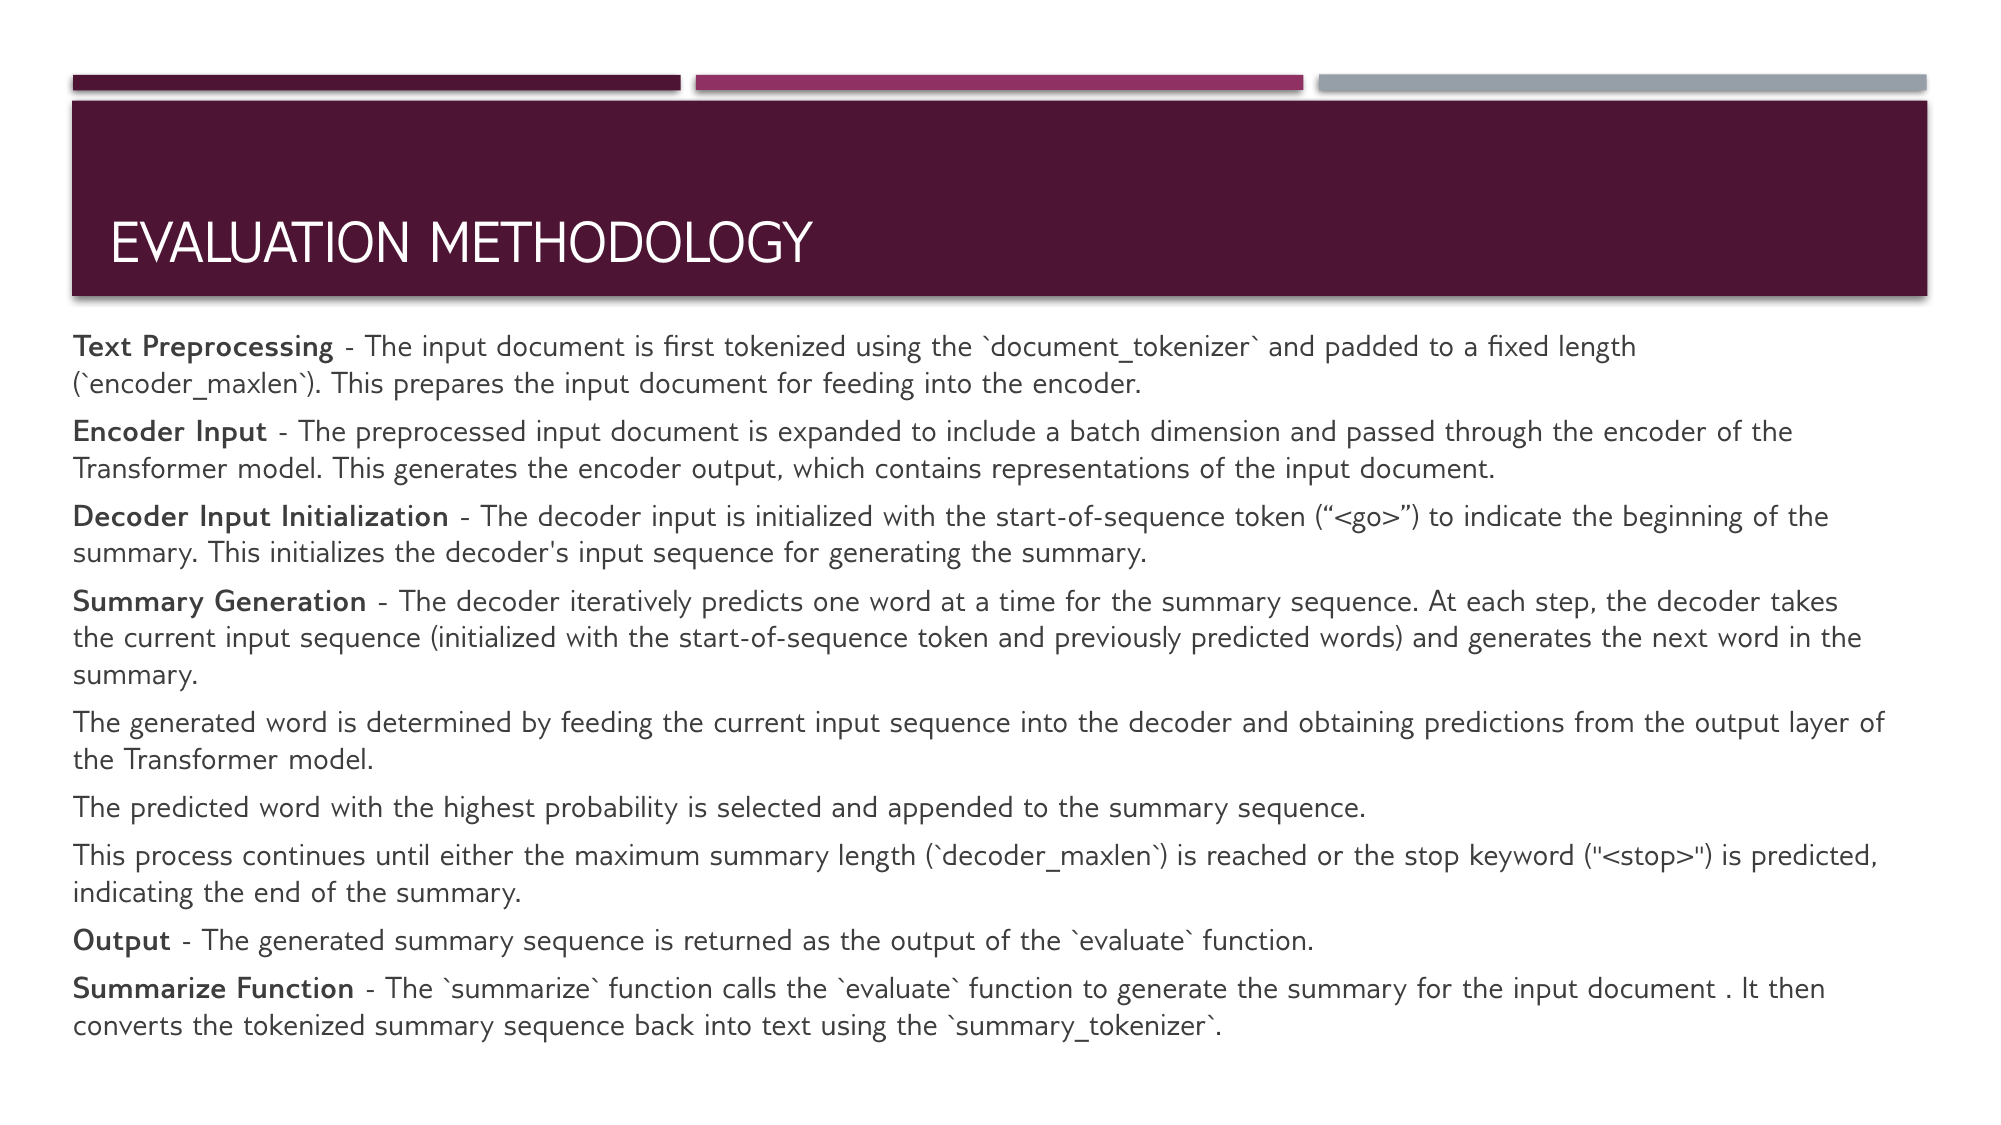

# Evaluation methodology
Text Preprocessing - The input document is first tokenized using the `document_tokenizer` and padded to a fixed length (`encoder_maxlen`). This prepares the input document for feeding into the encoder.
Encoder Input - The preprocessed input document is expanded to include a batch dimension and passed through the encoder of the Transformer model. This generates the encoder output, which contains representations of the input document.
Decoder Input Initialization - The decoder input is initialized with the start-of-sequence token (“<go>”) to indicate the beginning of the summary. This initializes the decoder's input sequence for generating the summary.
Summary Generation - The decoder iteratively predicts one word at a time for the summary sequence. At each step, the decoder takes the current input sequence (initialized with the start-of-sequence token and previously predicted words) and generates the next word in the summary.
The generated word is determined by feeding the current input sequence into the decoder and obtaining predictions from the output layer of the Transformer model.
The predicted word with the highest probability is selected and appended to the summary sequence.
This process continues until either the maximum summary length (`decoder_maxlen`) is reached or the stop keyword ("<stop>") is predicted, indicating the end of the summary.
Output - The generated summary sequence is returned as the output of the `evaluate` function.
Summarize Function - The `summarize` function calls the `evaluate` function to generate the summary for the input document . It then converts the tokenized summary sequence back into text using the `summary_tokenizer`.